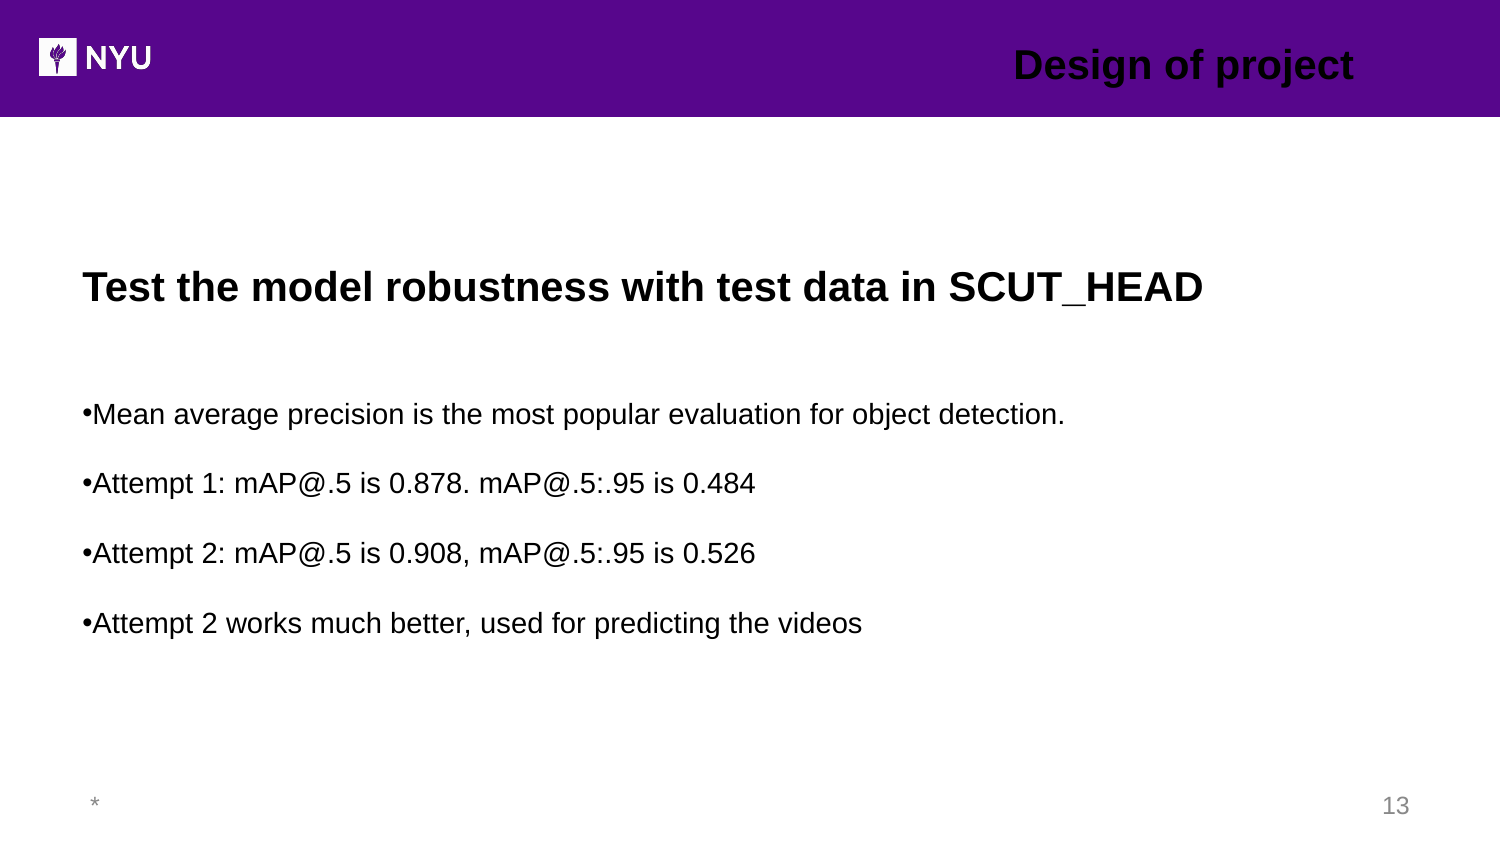

Design of project
Test the model robustness with test data in SCUT_HEAD

Mean average precision is the most popular evaluation for object detection.
Attempt 1: mAP@.5 is 0.878. mAP@.5:.95 is 0.484
Attempt 2: mAP@.5 is 0.908, mAP@.5:.95 is 0.526
Attempt 2 works much better, used for predicting the videos
*
13